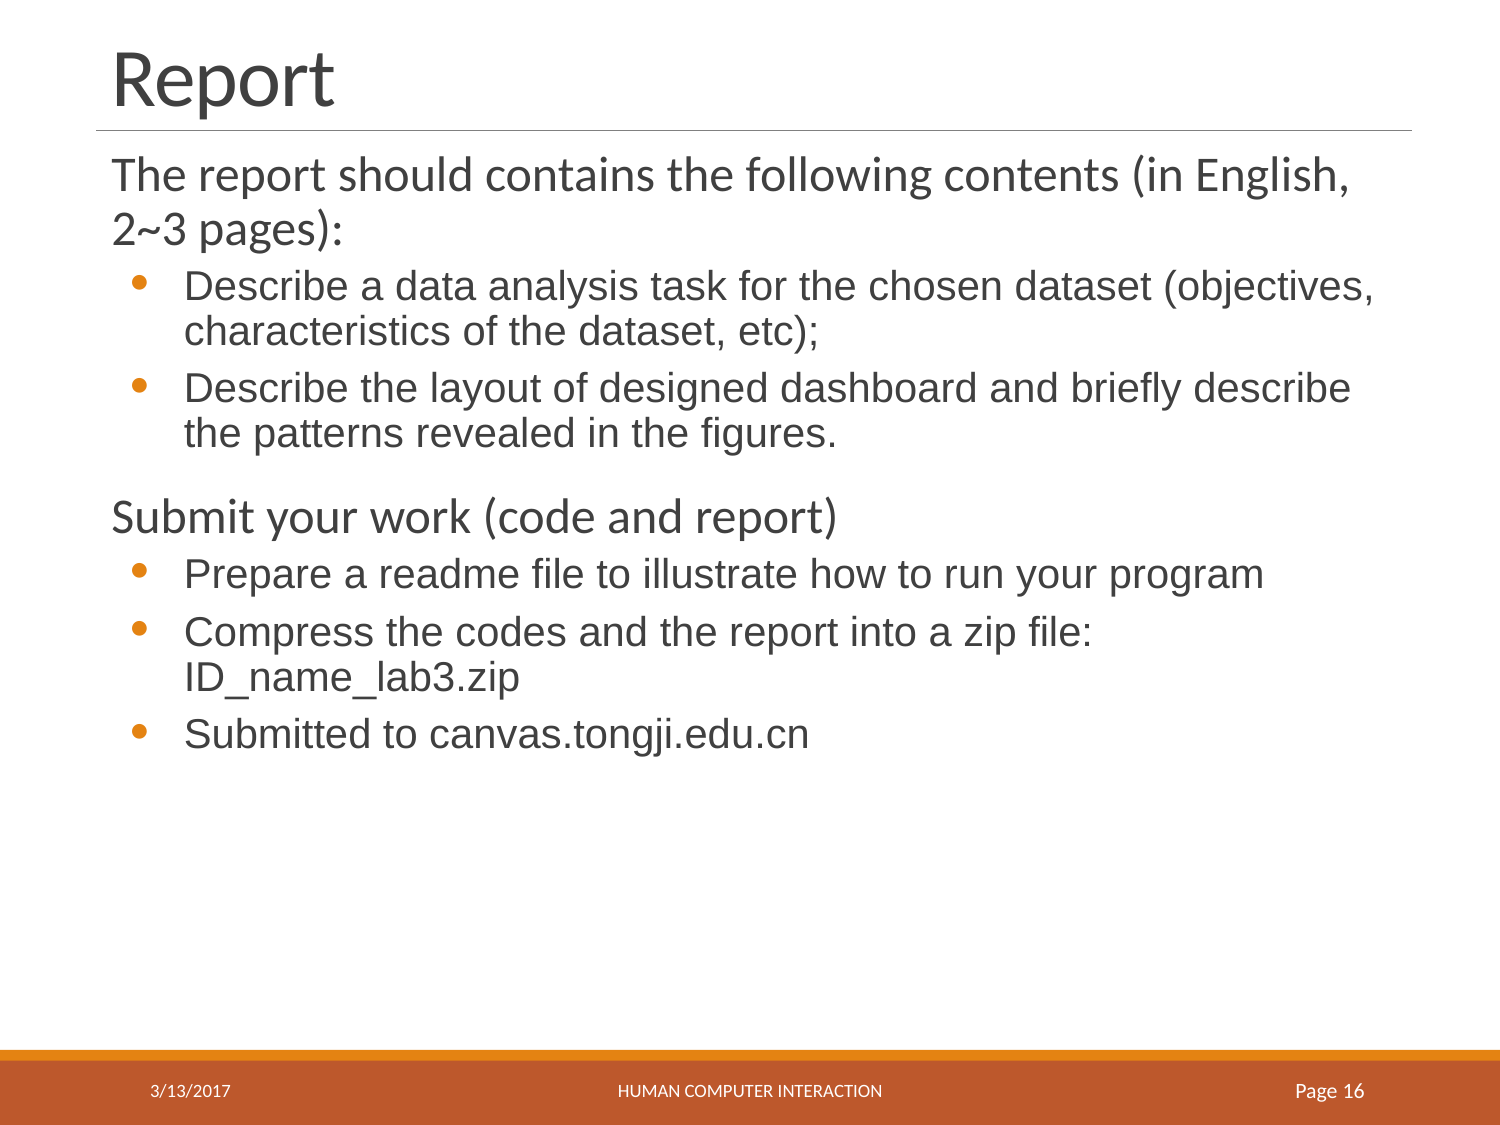

# Report
The report should contains the following contents (in English, 2~3 pages):
Describe a data analysis task for the chosen dataset (objectives, characteristics of the dataset, etc);
Describe the layout of designed dashboard and briefly describe the patterns revealed in the figures.
Submit your work (code and report)
Prepare a readme file to illustrate how to run your program
Compress the codes and the report into a zip file: ID_name_lab3.zip
Submitted to canvas.tongji.edu.cn
3/13/2017
HUMAN COMPUTER INTERACTION
Page 16